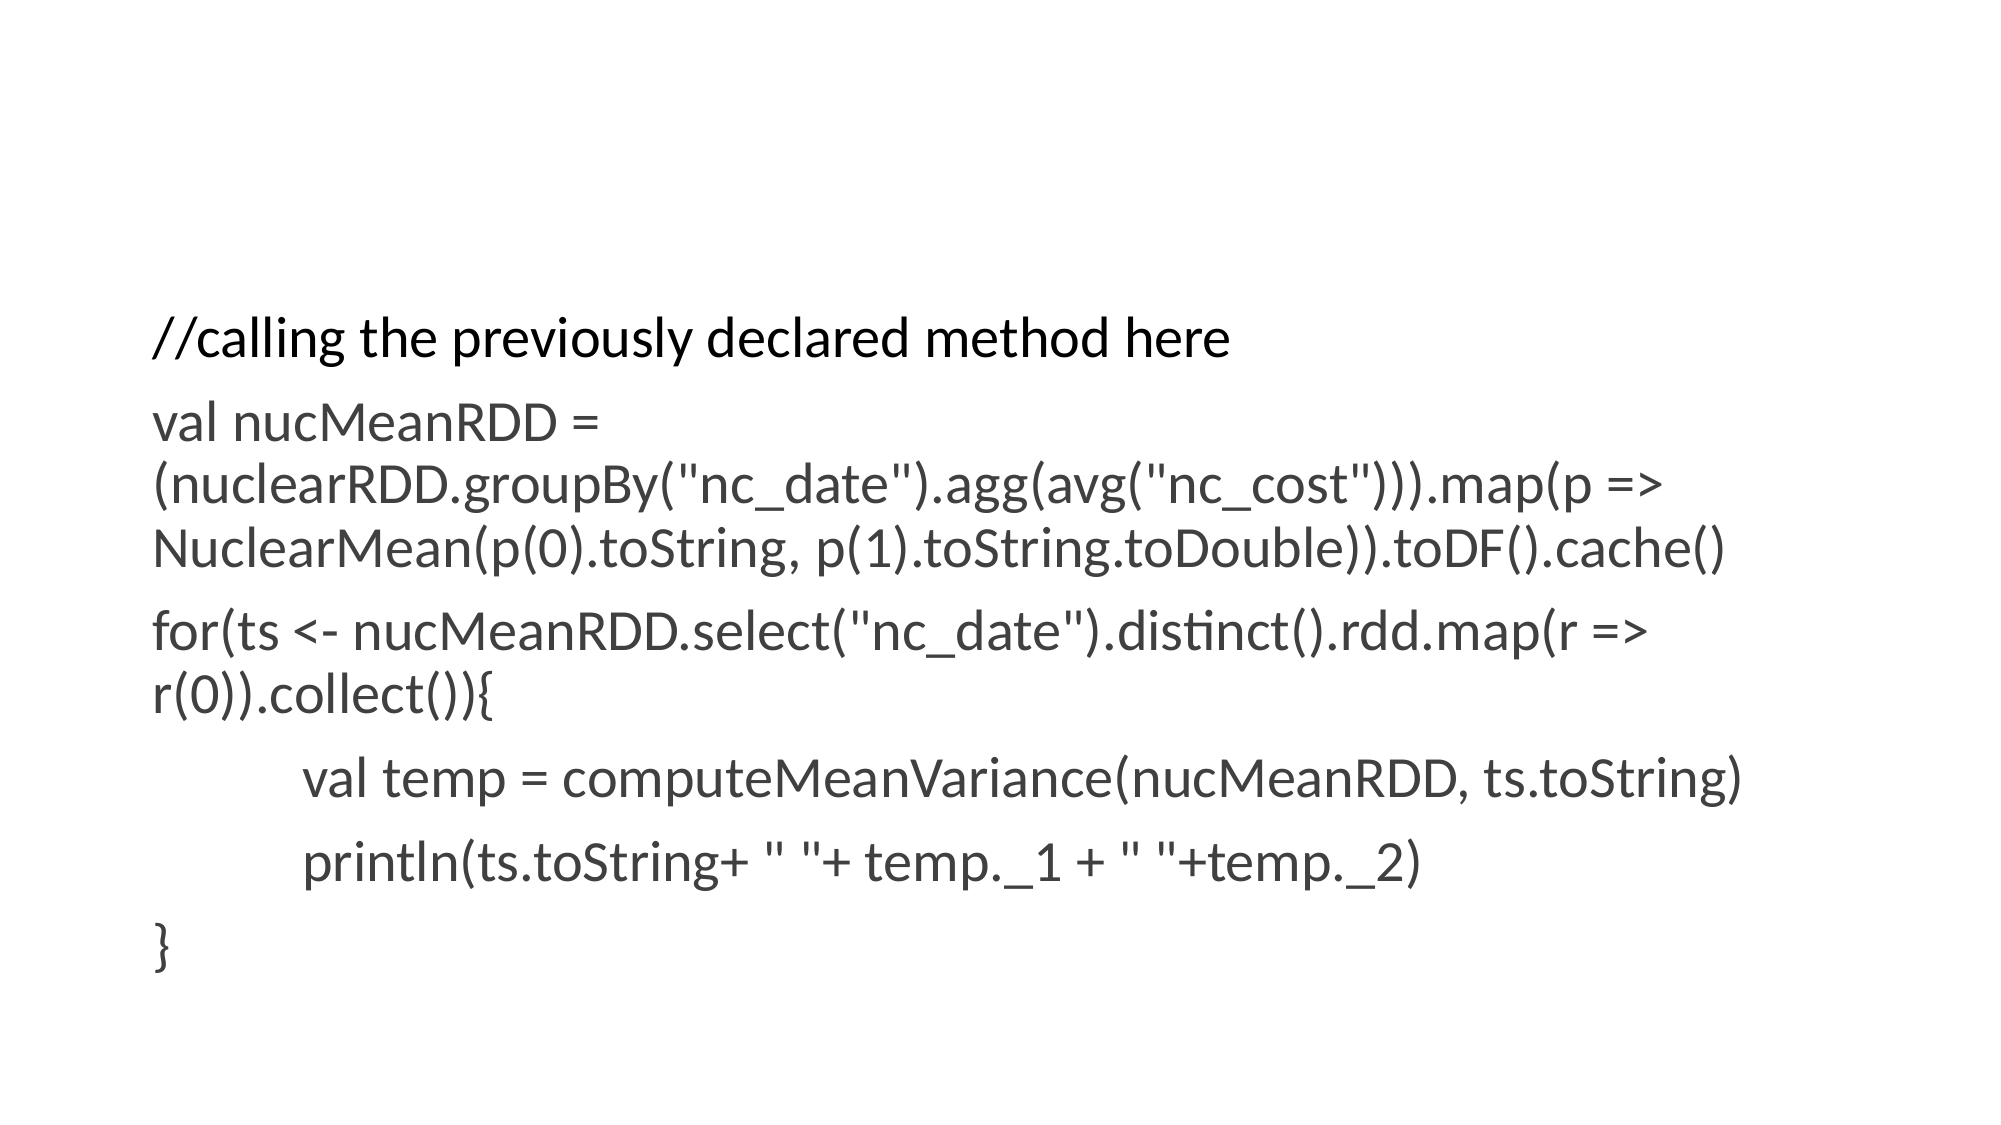

//calling the previously declared method here
val nucMeanRDD = (nuclearRDD.groupBy("nc_date").agg(avg("nc_cost"))).map(p => NuclearMean(p(0).toString, p(1).toString.toDouble)).toDF().cache()
for(ts <- nucMeanRDD.select("nc_date").distinct().rdd.map(r => r(0)).collect()){
	val temp = computeMeanVariance(nucMeanRDD, ts.toString)
	println(ts.toString+ " "+ temp._1 + " "+temp._2)
}